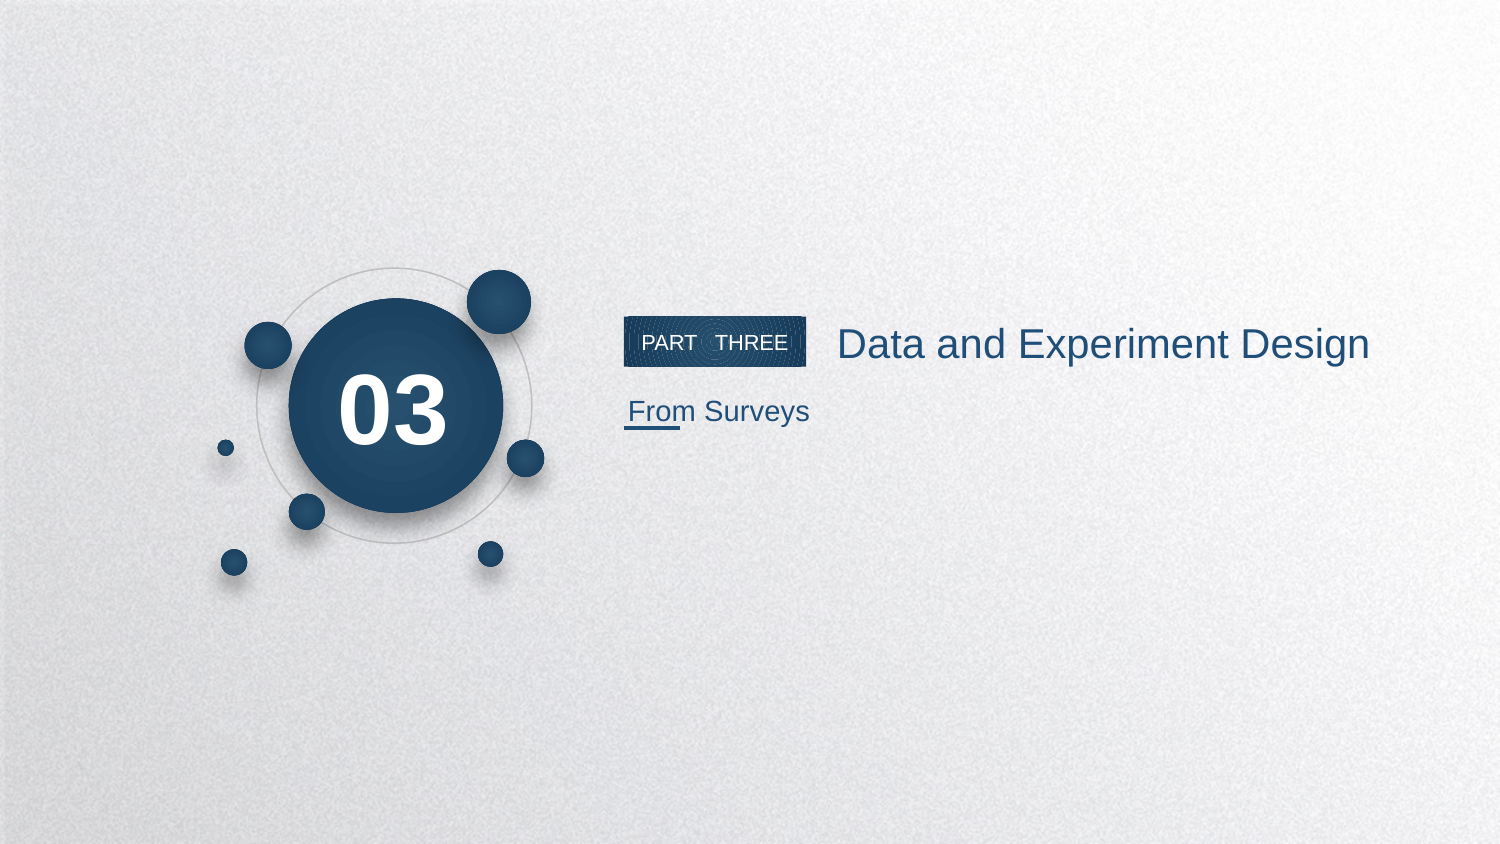

03
Data and Experiment Design
PART   THREE

From Surveys